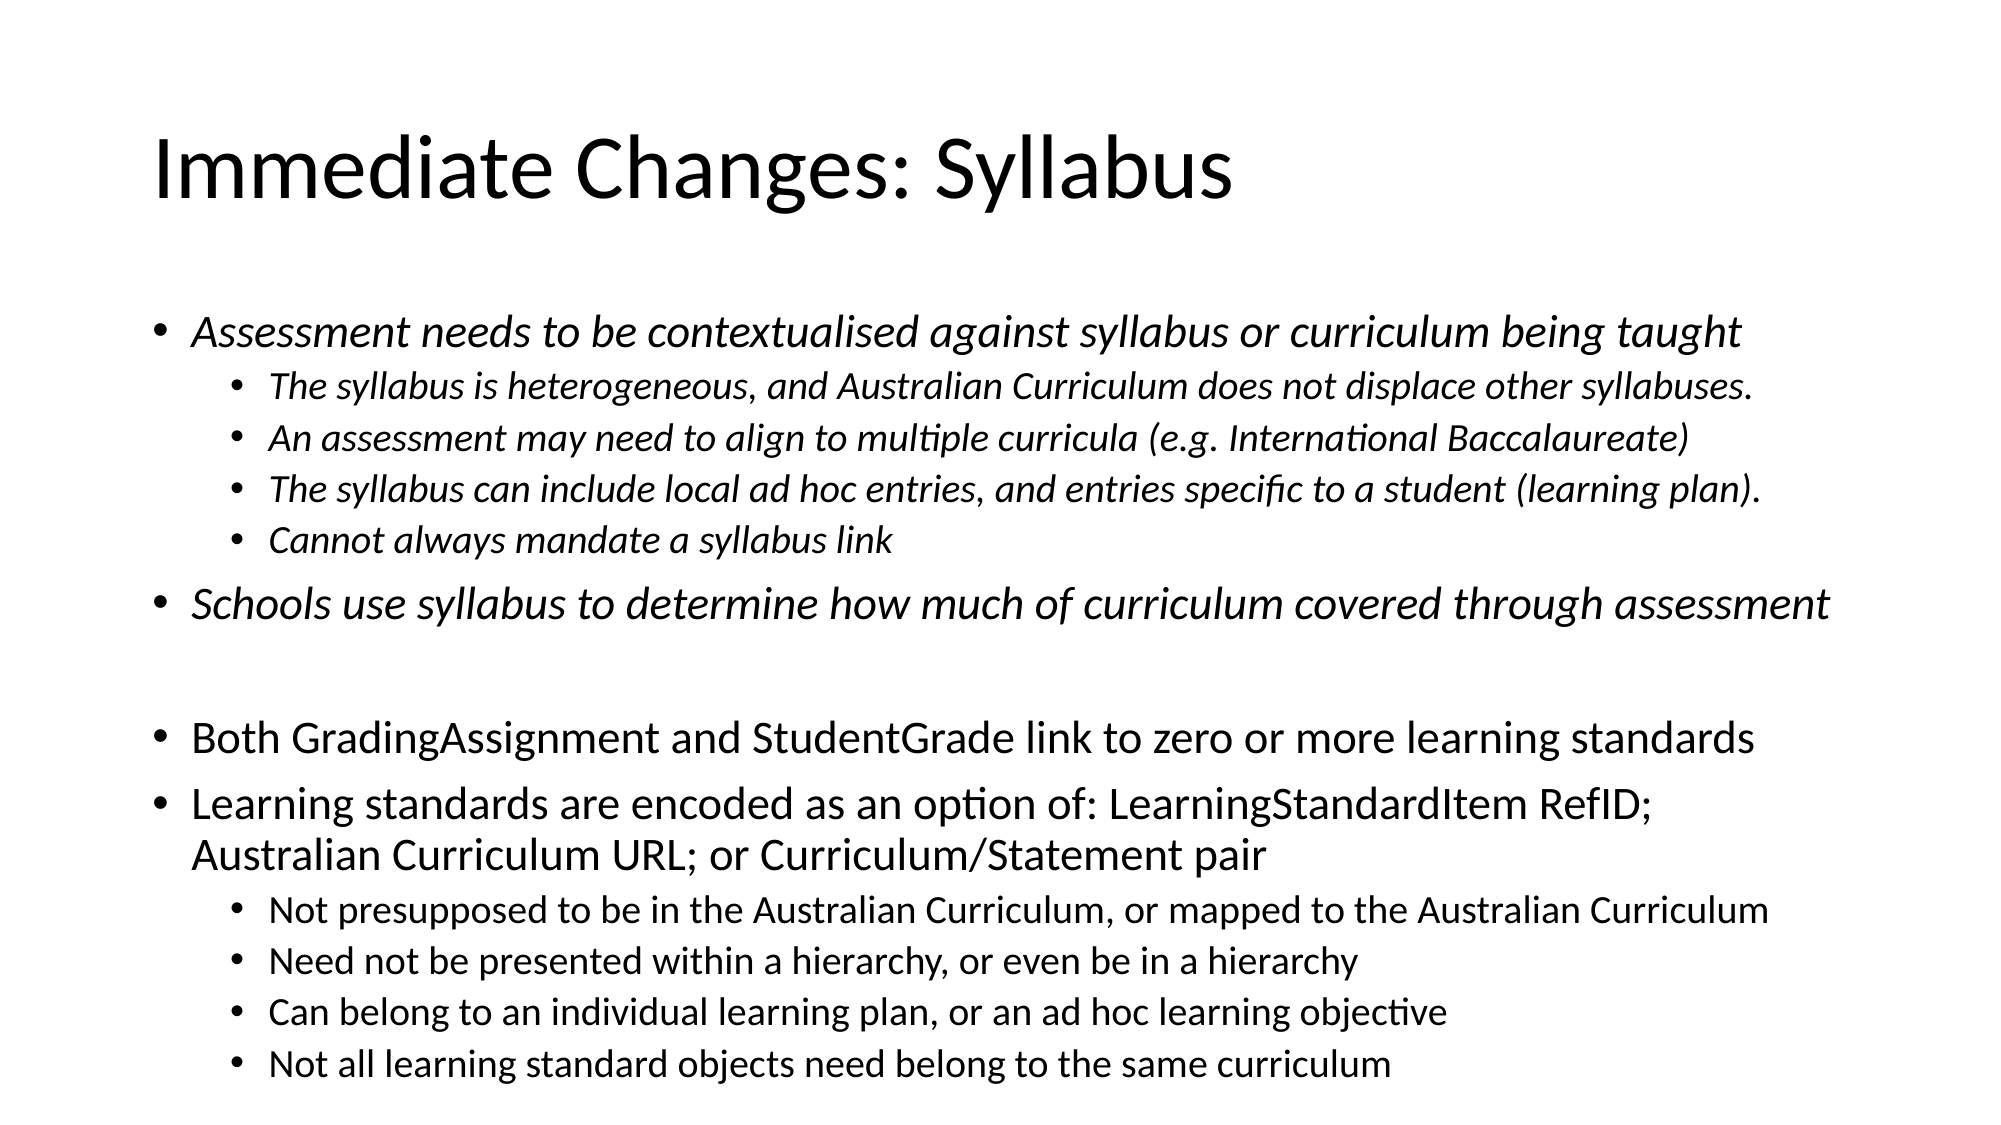

# Immediate Changes: Syllabus
Assessment needs to be contextualised against syllabus or curriculum being taught
The syllabus is heterogeneous, and Australian Curriculum does not displace other syllabuses.
An assessment may need to align to multiple curricula (e.g. International Baccalaureate)
The syllabus can include local ad hoc entries, and entries specific to a student (learning plan).
Cannot always mandate a syllabus link
Schools use syllabus to determine how much of curriculum covered through assessment

Both GradingAssignment and StudentGrade link to zero or more learning standards
Learning standards are encoded as an option of: LearningStandardItem RefID; Australian Curriculum URL; or Curriculum/Statement pair
Not presupposed to be in the Australian Curriculum, or mapped to the Australian Curriculum
Need not be presented within a hierarchy, or even be in a hierarchy
Can belong to an individual learning plan, or an ad hoc learning objective
Not all learning standard objects need belong to the same curriculum